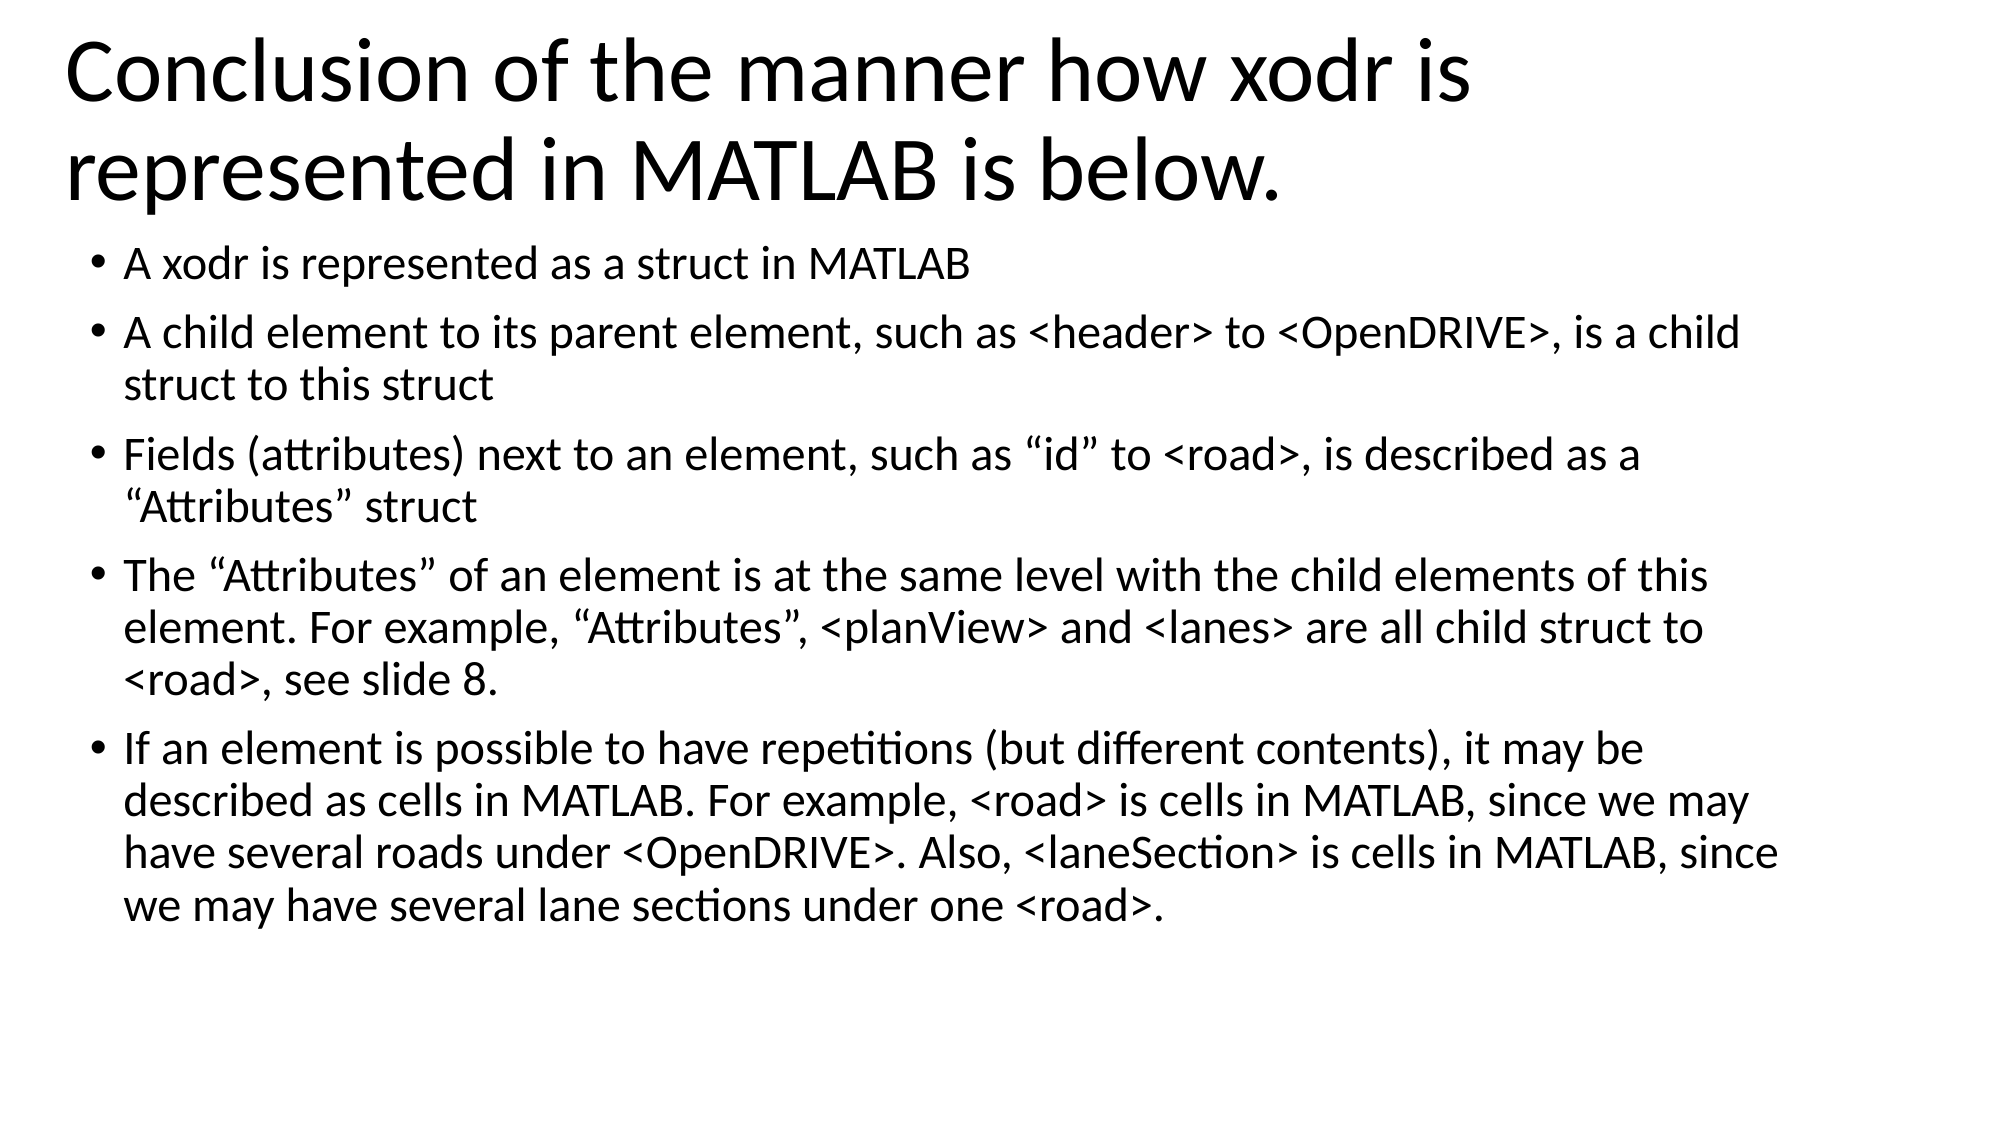

# Conclusion of the manner how xodr is represented in MATLAB is below.
A xodr is represented as a struct in MATLAB
A child element to its parent element, such as <header> to <OpenDRIVE>, is a child struct to this struct
Fields (attributes) next to an element, such as “id” to <road>, is described as a “Attributes” struct
The “Attributes” of an element is at the same level with the child elements of this element. For example, “Attributes”, <planView> and <lanes> are all child struct to <road>, see slide 8.
If an element is possible to have repetitions (but different contents), it may be described as cells in MATLAB. For example, <road> is cells in MATLAB, since we may have several roads under <OpenDRIVE>. Also, <laneSection> is cells in MATLAB, since we may have several lane sections under one <road>.